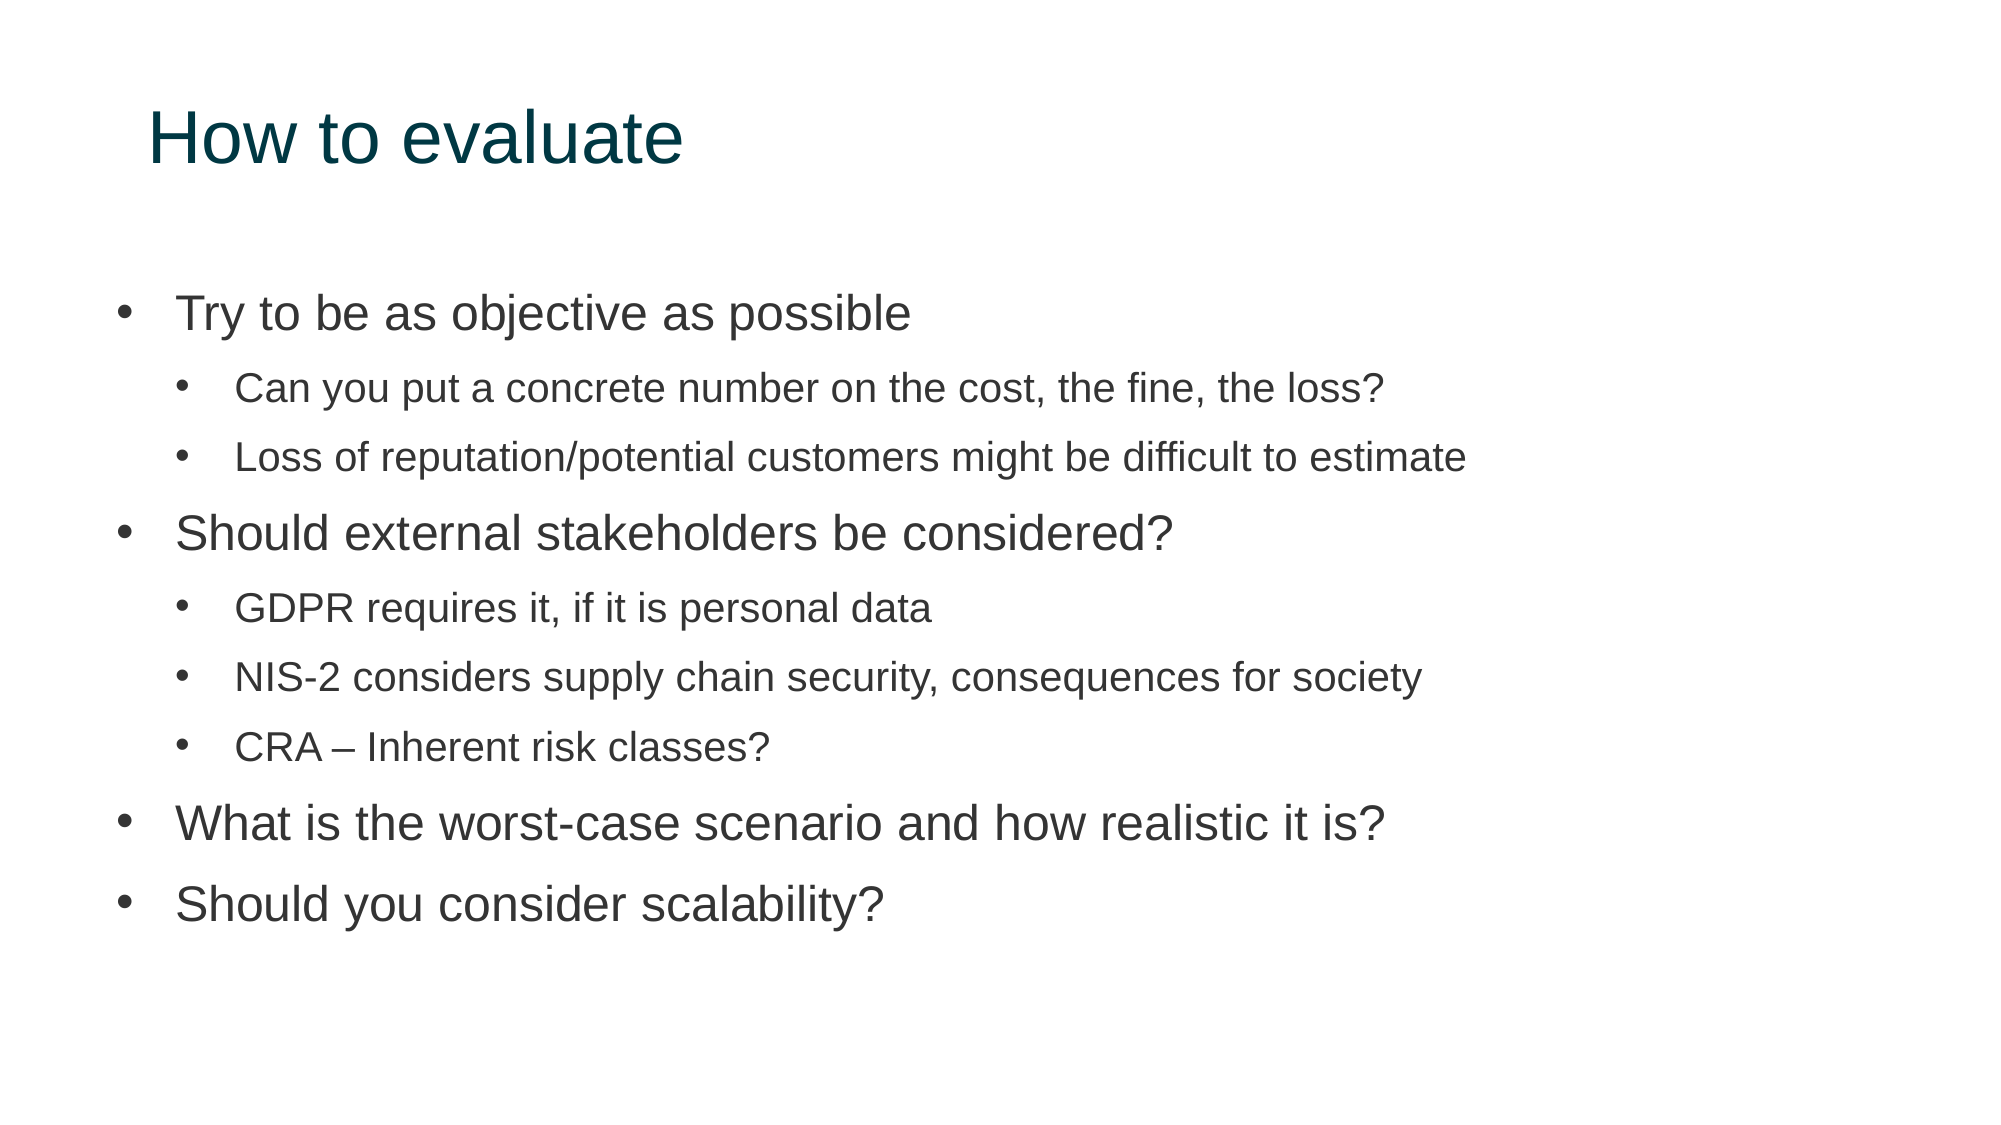

# How to evaluate
Try to be as objective as possible
Can you put a concrete number on the cost, the fine, the loss?
Loss of reputation/potential customers might be difficult to estimate
Should external stakeholders be considered?
GDPR requires it, if it is personal data
NIS-2 considers supply chain security, consequences for society
CRA – Inherent risk classes?
What is the worst-case scenario and how realistic it is?
Should you consider scalability?